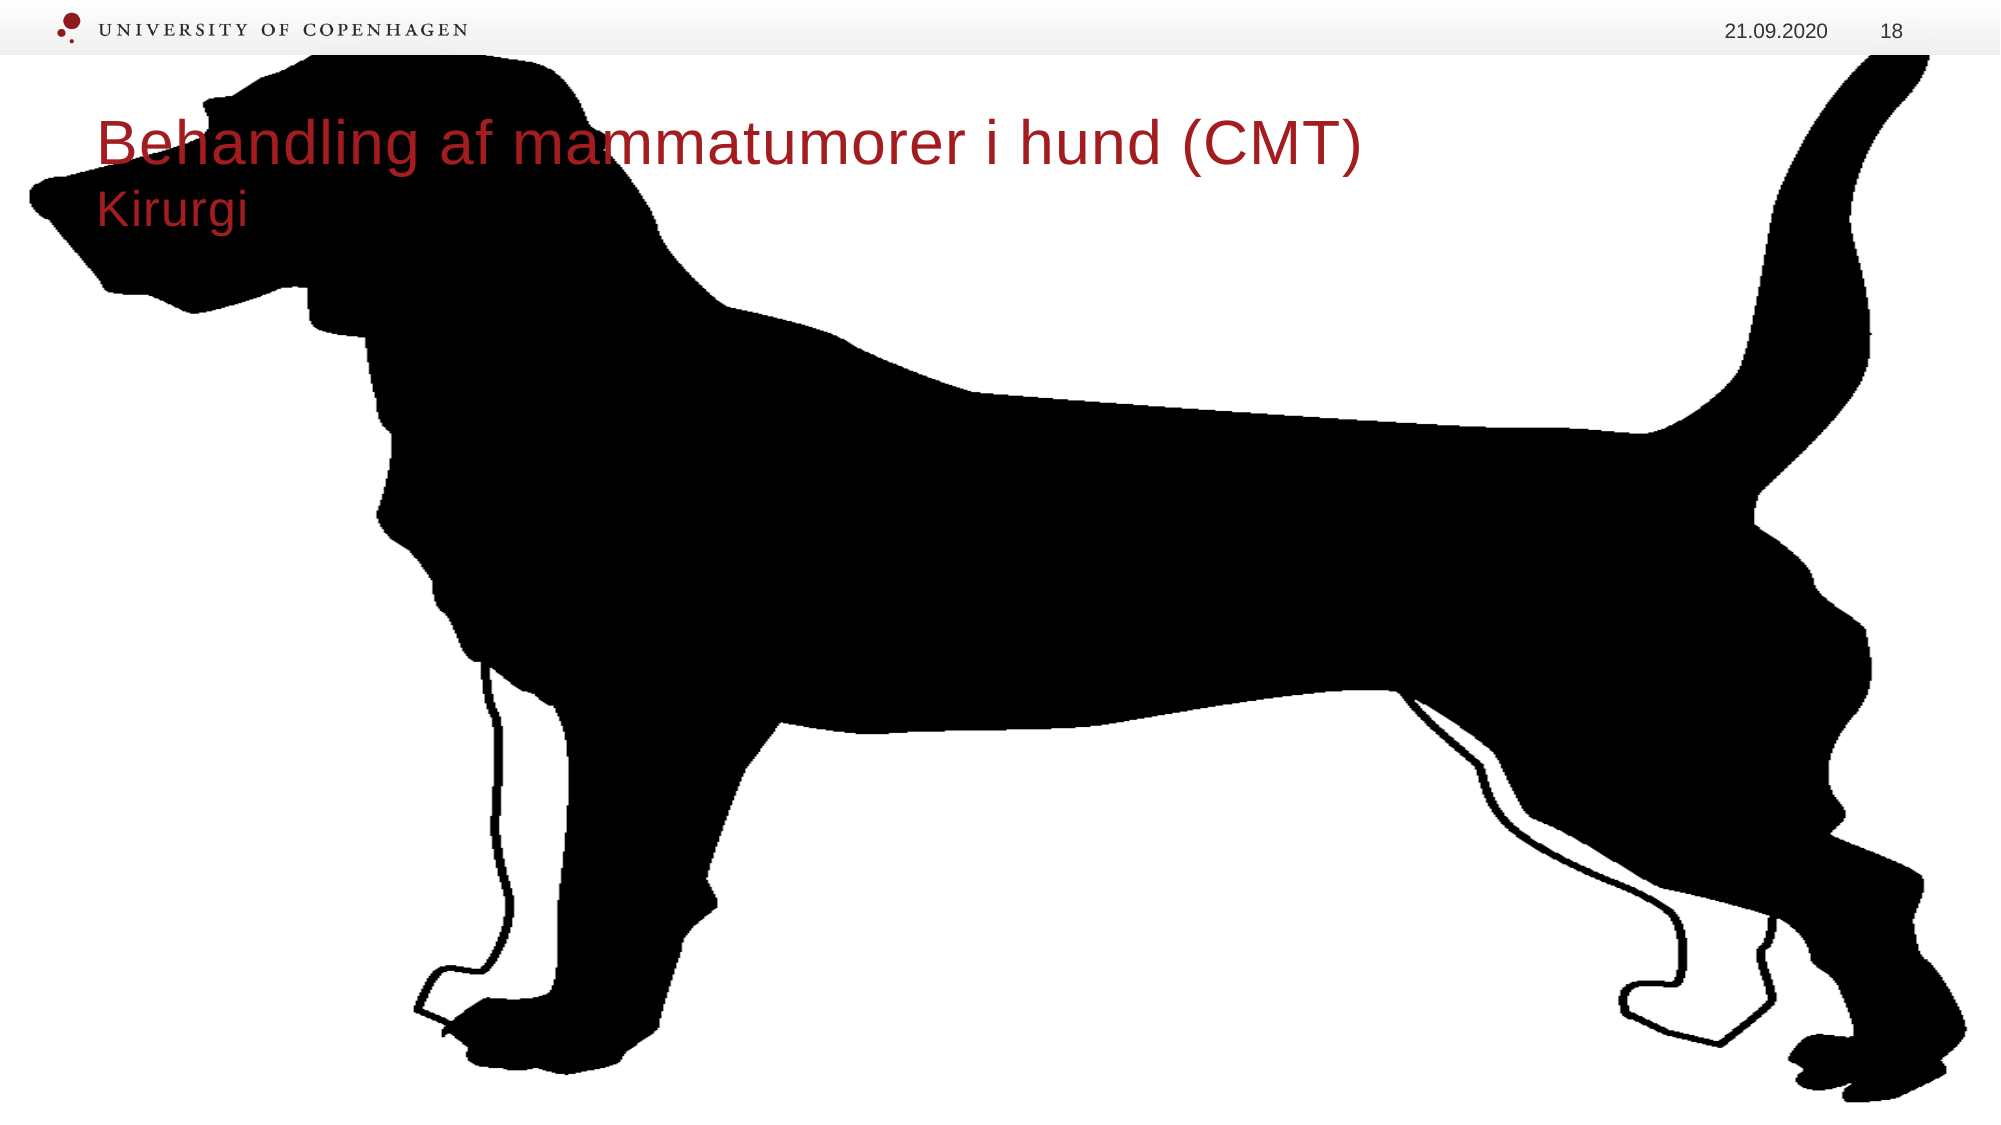

21.09.2020
18
# Behandling af mammatumorer i hund (CMT) Kirurgi